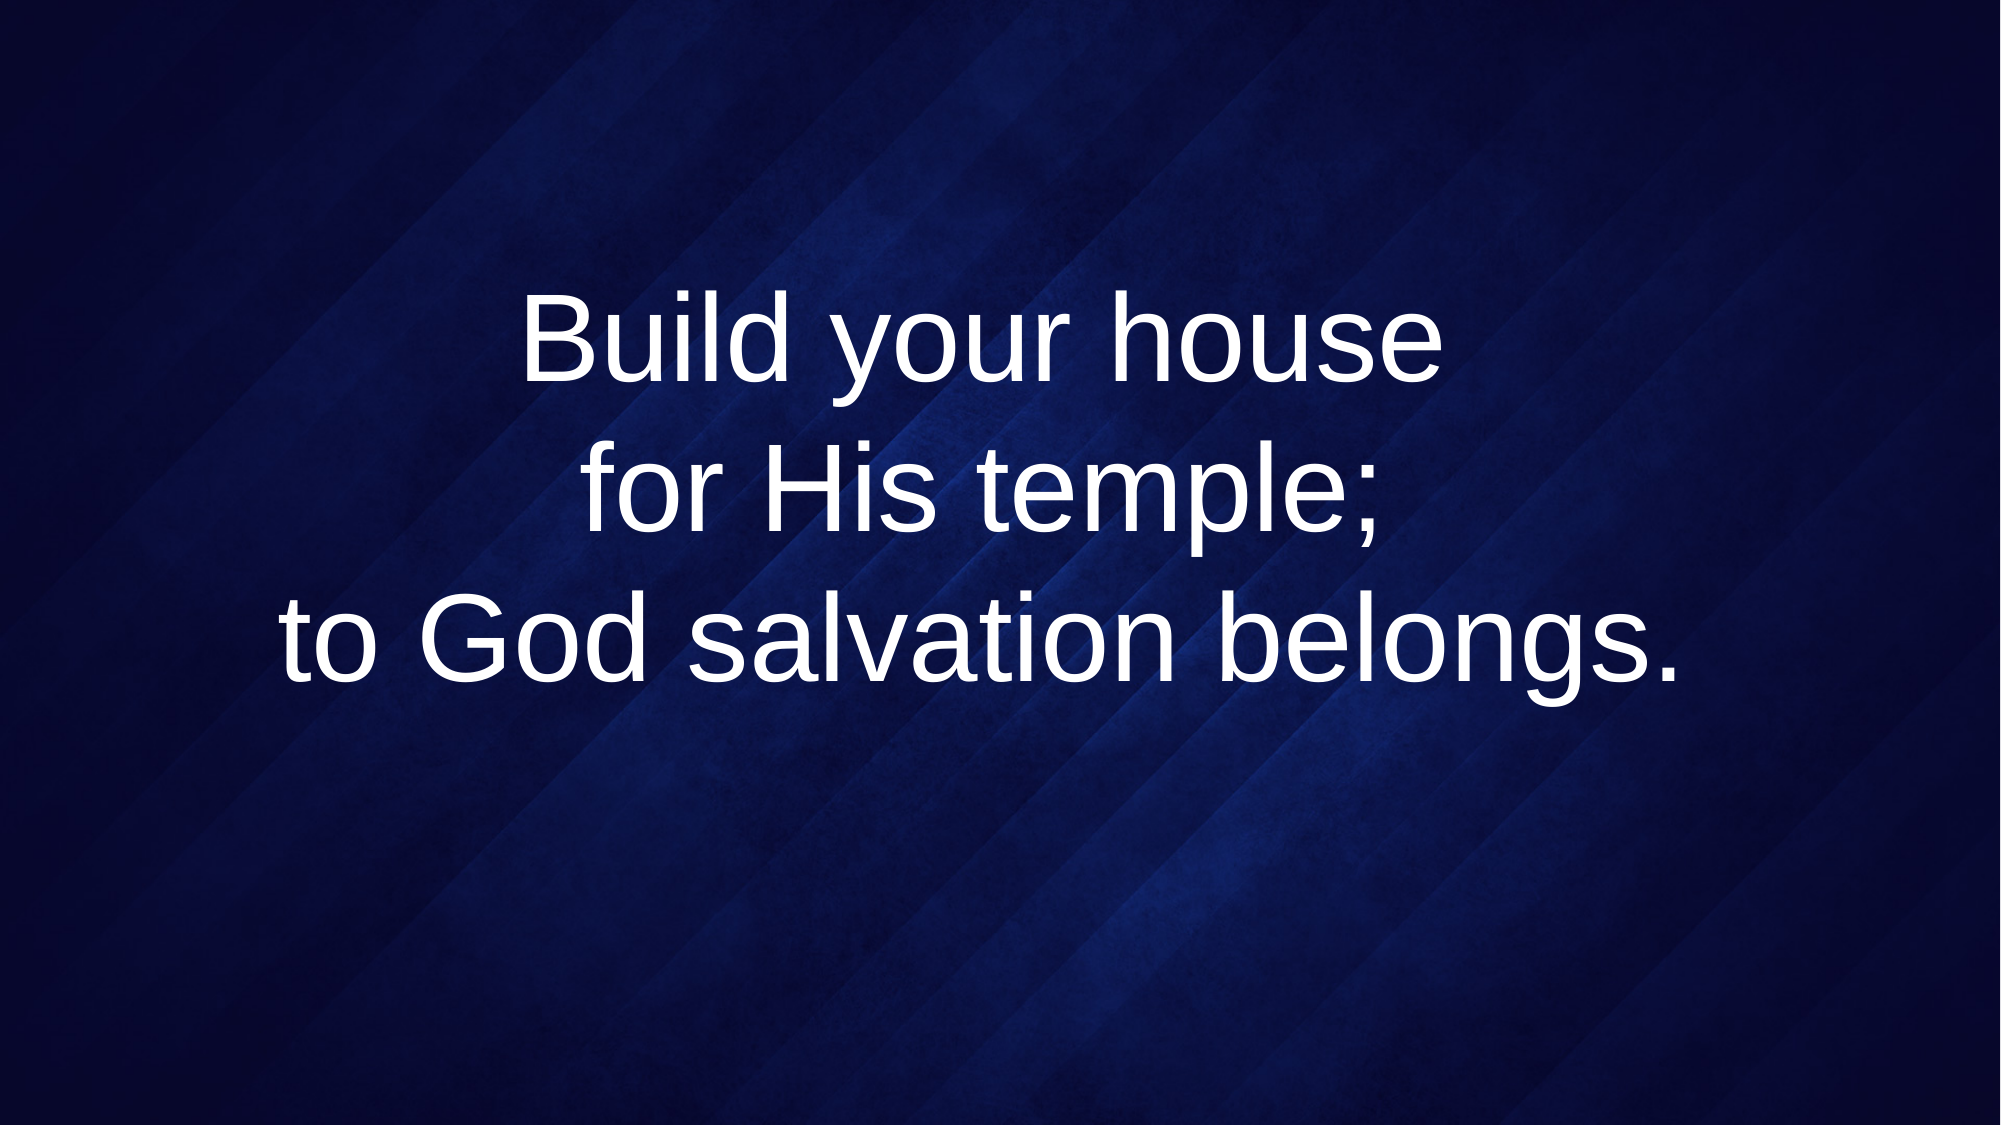

# Build your house for His temple; to God salvation belongs.